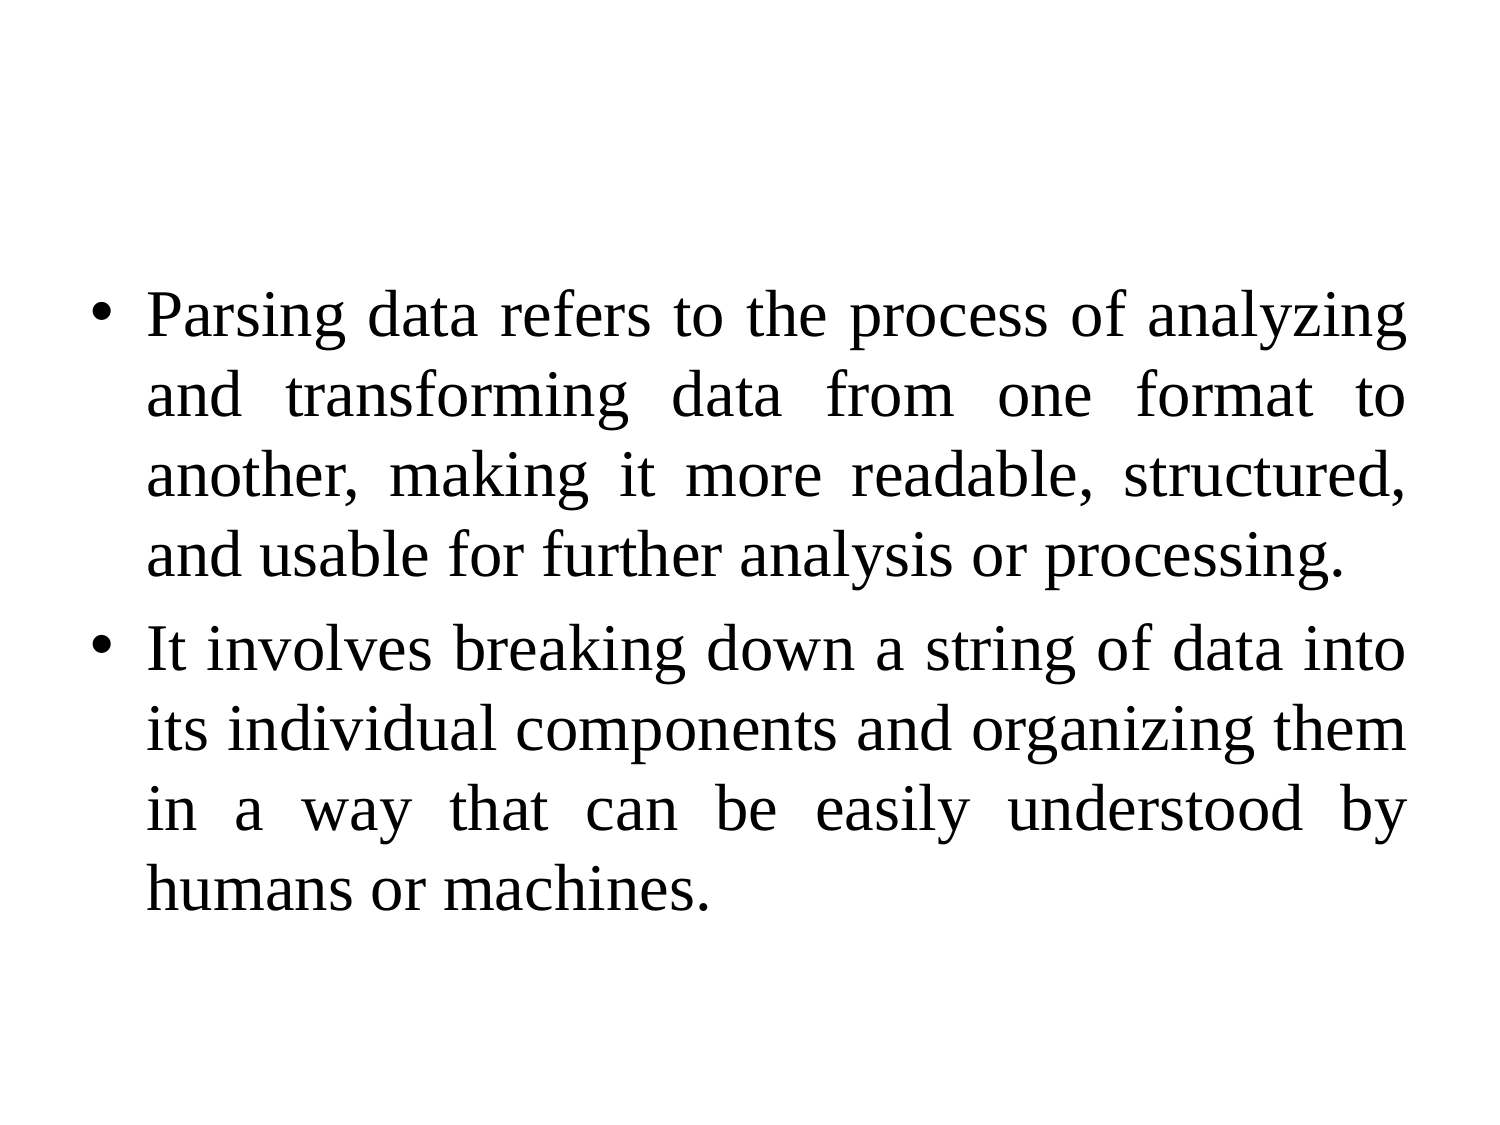

Parsing data refers to the process of analyzing and transforming data from one format to another, making it more readable, structured, and usable for further analysis or processing.
It involves breaking down a string of data into its individual components and organizing them in a way that can be easily understood by humans or machines.